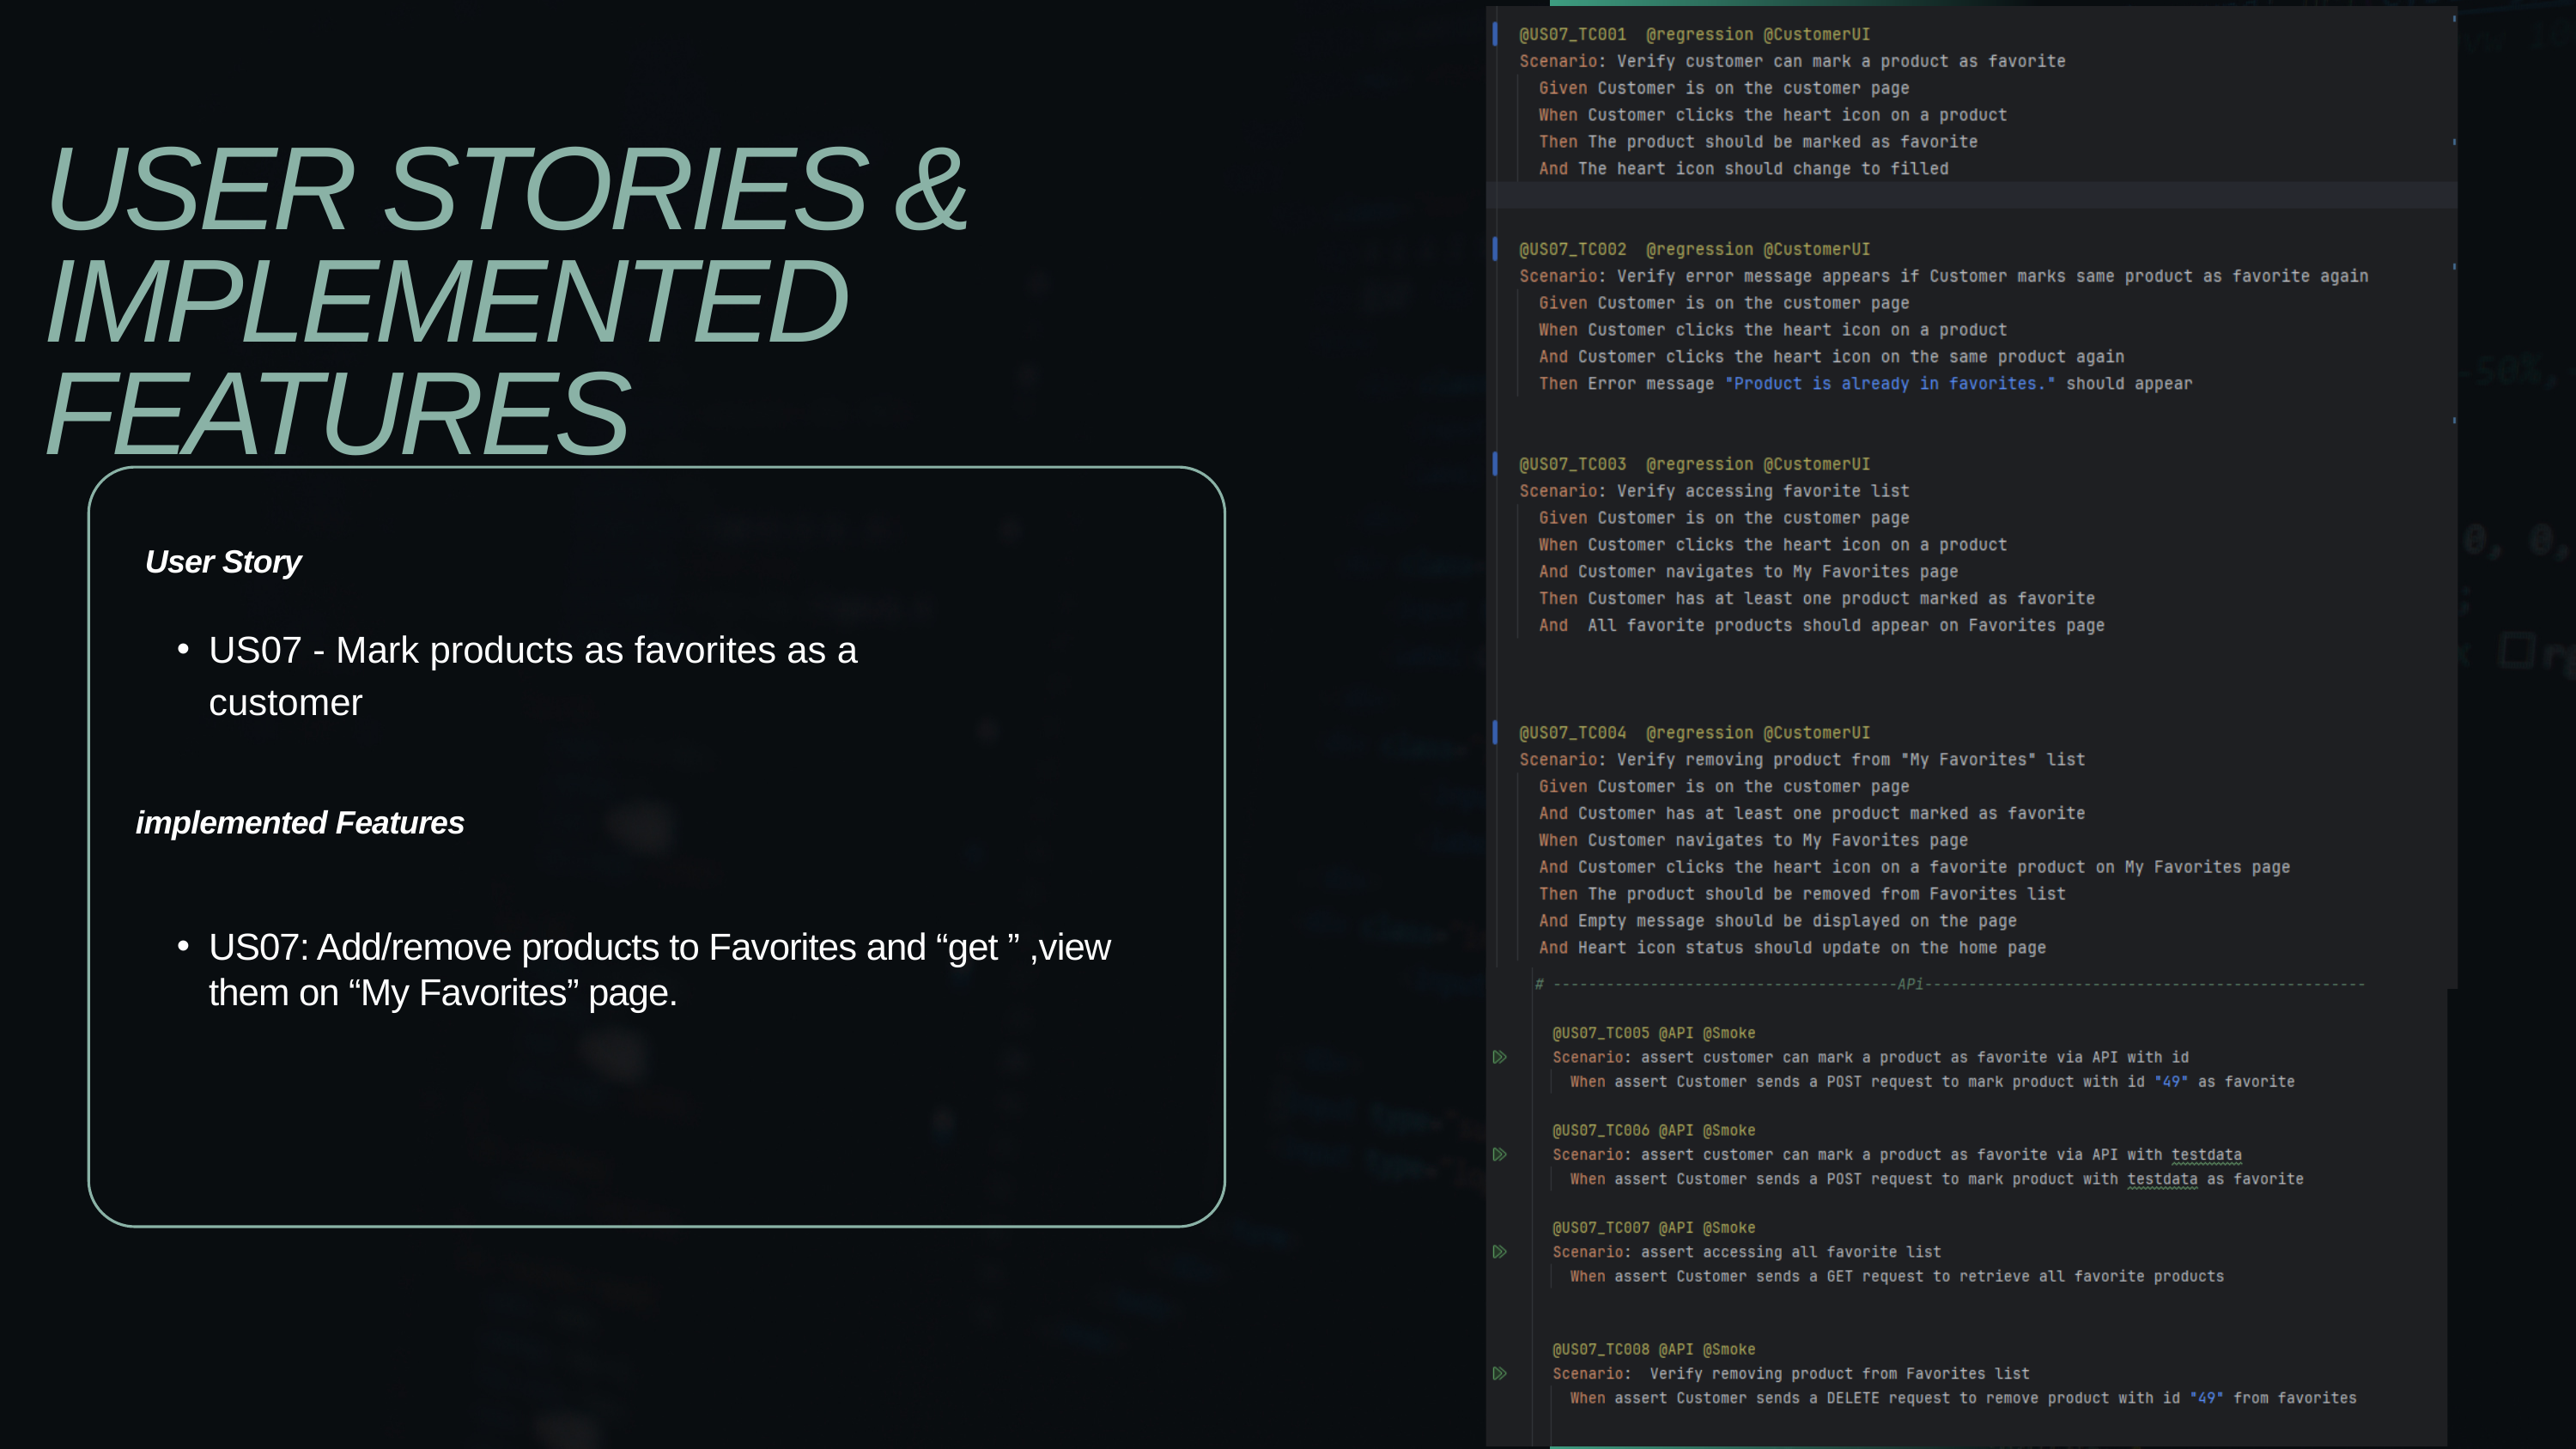

USER STORIES & IMPLEMENTED FEATURES

User Story
US07 - Mark products as favorites as a customer
implemented Features

US07: Add/remove products to Favorites and “get ” ,view them on “My Favorites” page.